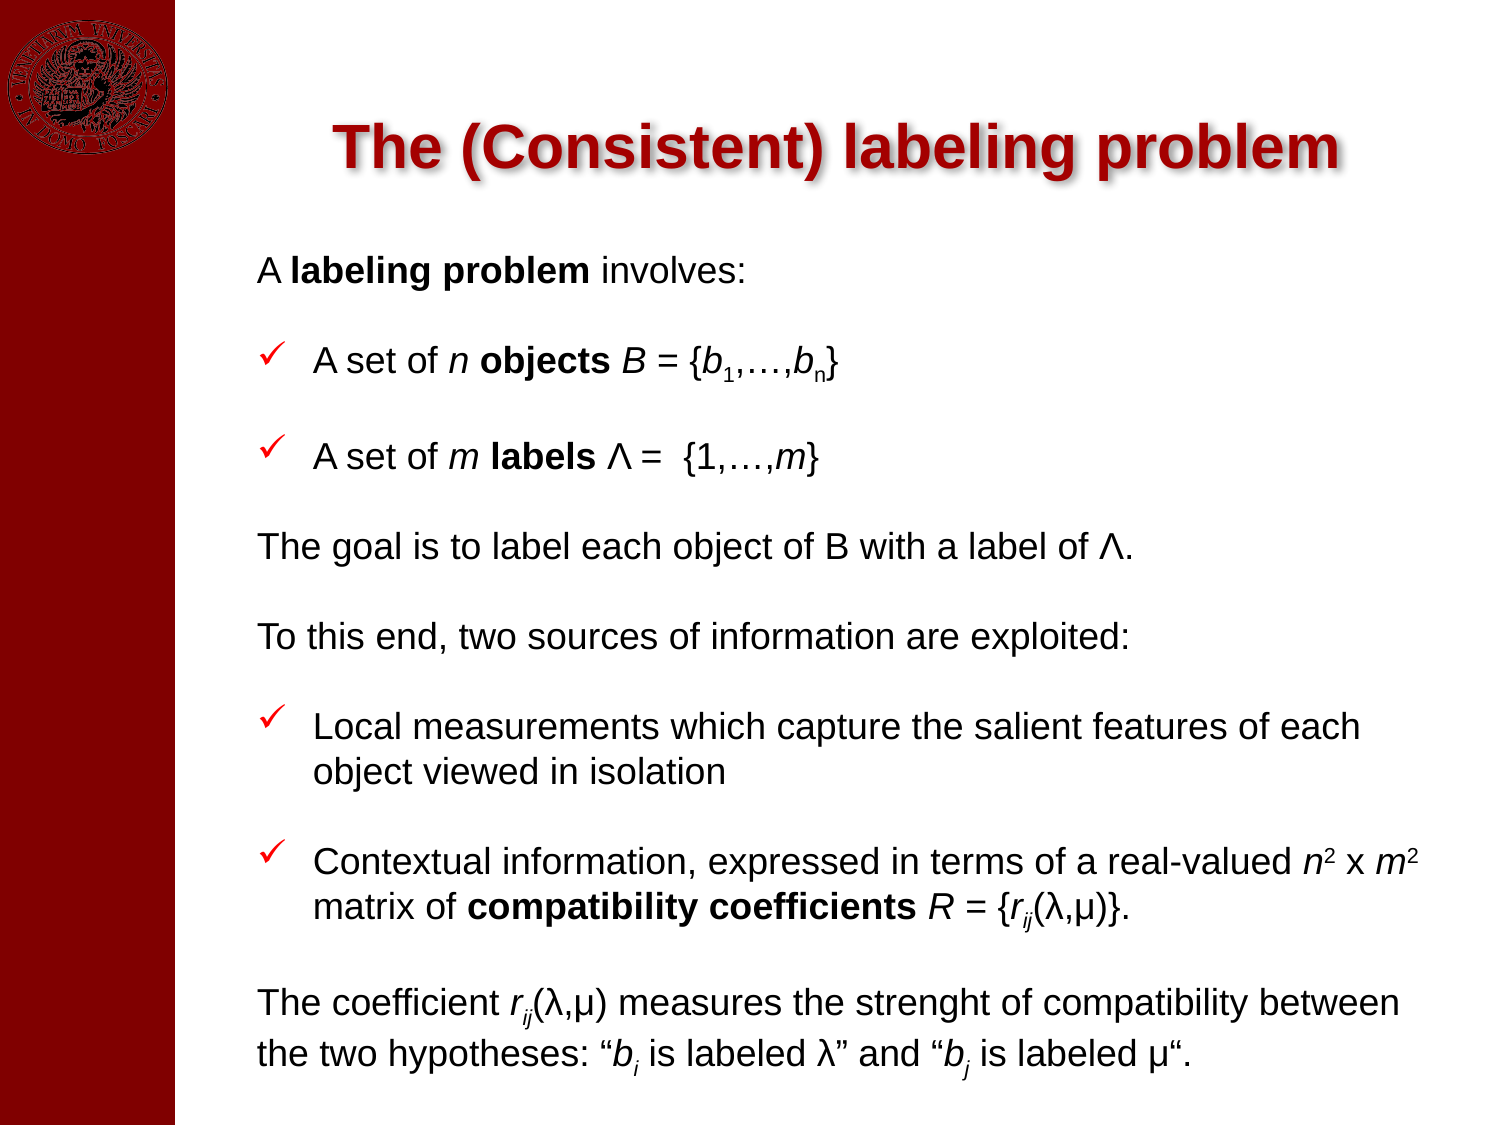

The (Consistent) labeling problem
A labeling problem involves:
A set of n objects B = {b1,…,bn}
A set of m labels Λ =  {1,…,m}
The goal is to label each object of B with a label of Λ.
To this end, two sources of information are exploited:
Local measurements which capture the salient features of each object viewed in isolation
Contextual information, expressed in terms of a real-valued n2 x m2 matrix of compatibility coefficients R = {rij(λ,μ)}.
The coefficient rij(λ,μ) measures the strenght of compatibility between the two hypotheses: “bi is labeled λ” and “bj is labeled μ“.